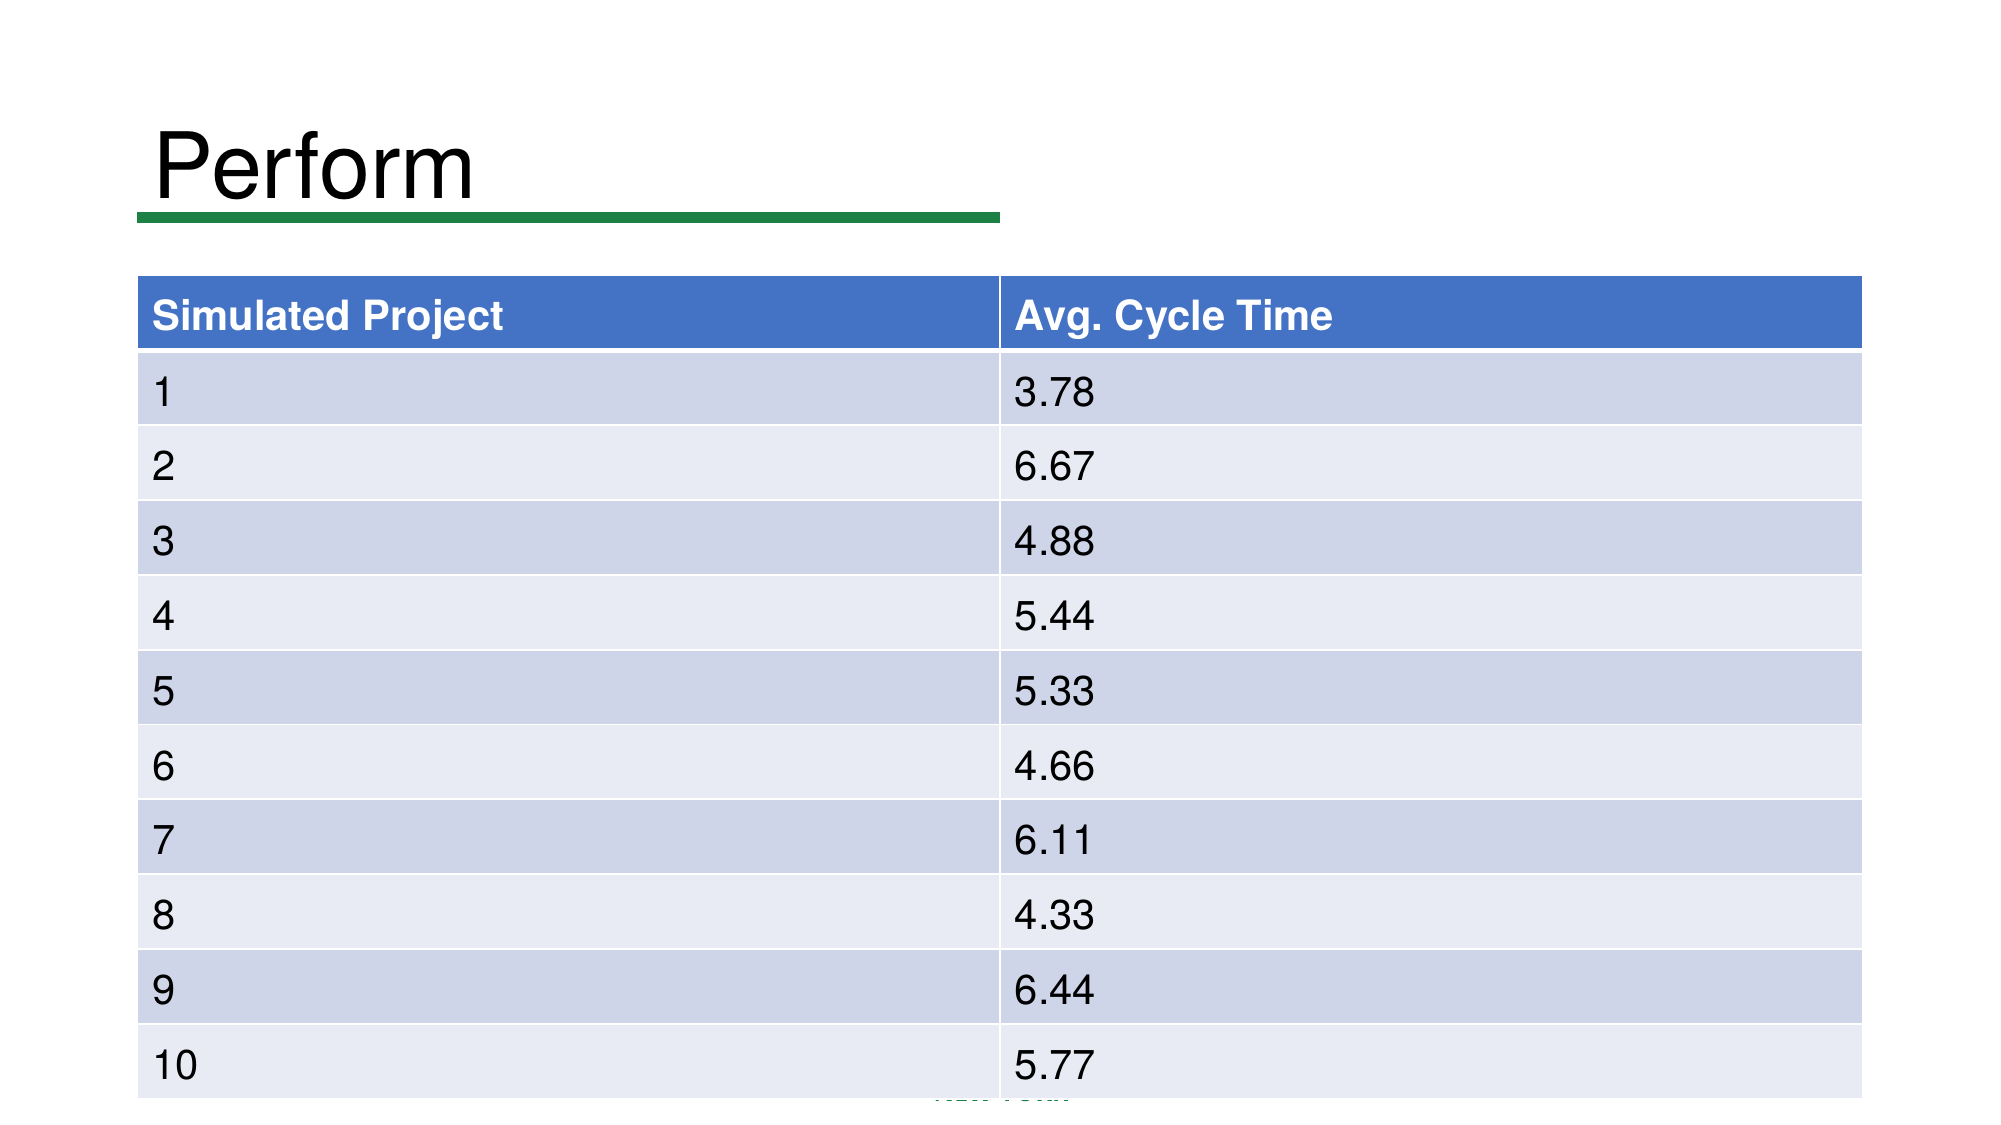

# Perform
| Simulated Project | Avg. Cycle Time |
| --- | --- |
| 1 | 3.78 |
| 2 | 6.67 |
| 3 | 4.88 |
| 4 | 5.44 |
| 5 | 5.33 |
| 6 | 4.66 |
| 7 | 6.11 |
| 8 | 4.33 |
| 9 | 6.44 |
| 10 | 5.77 |

16